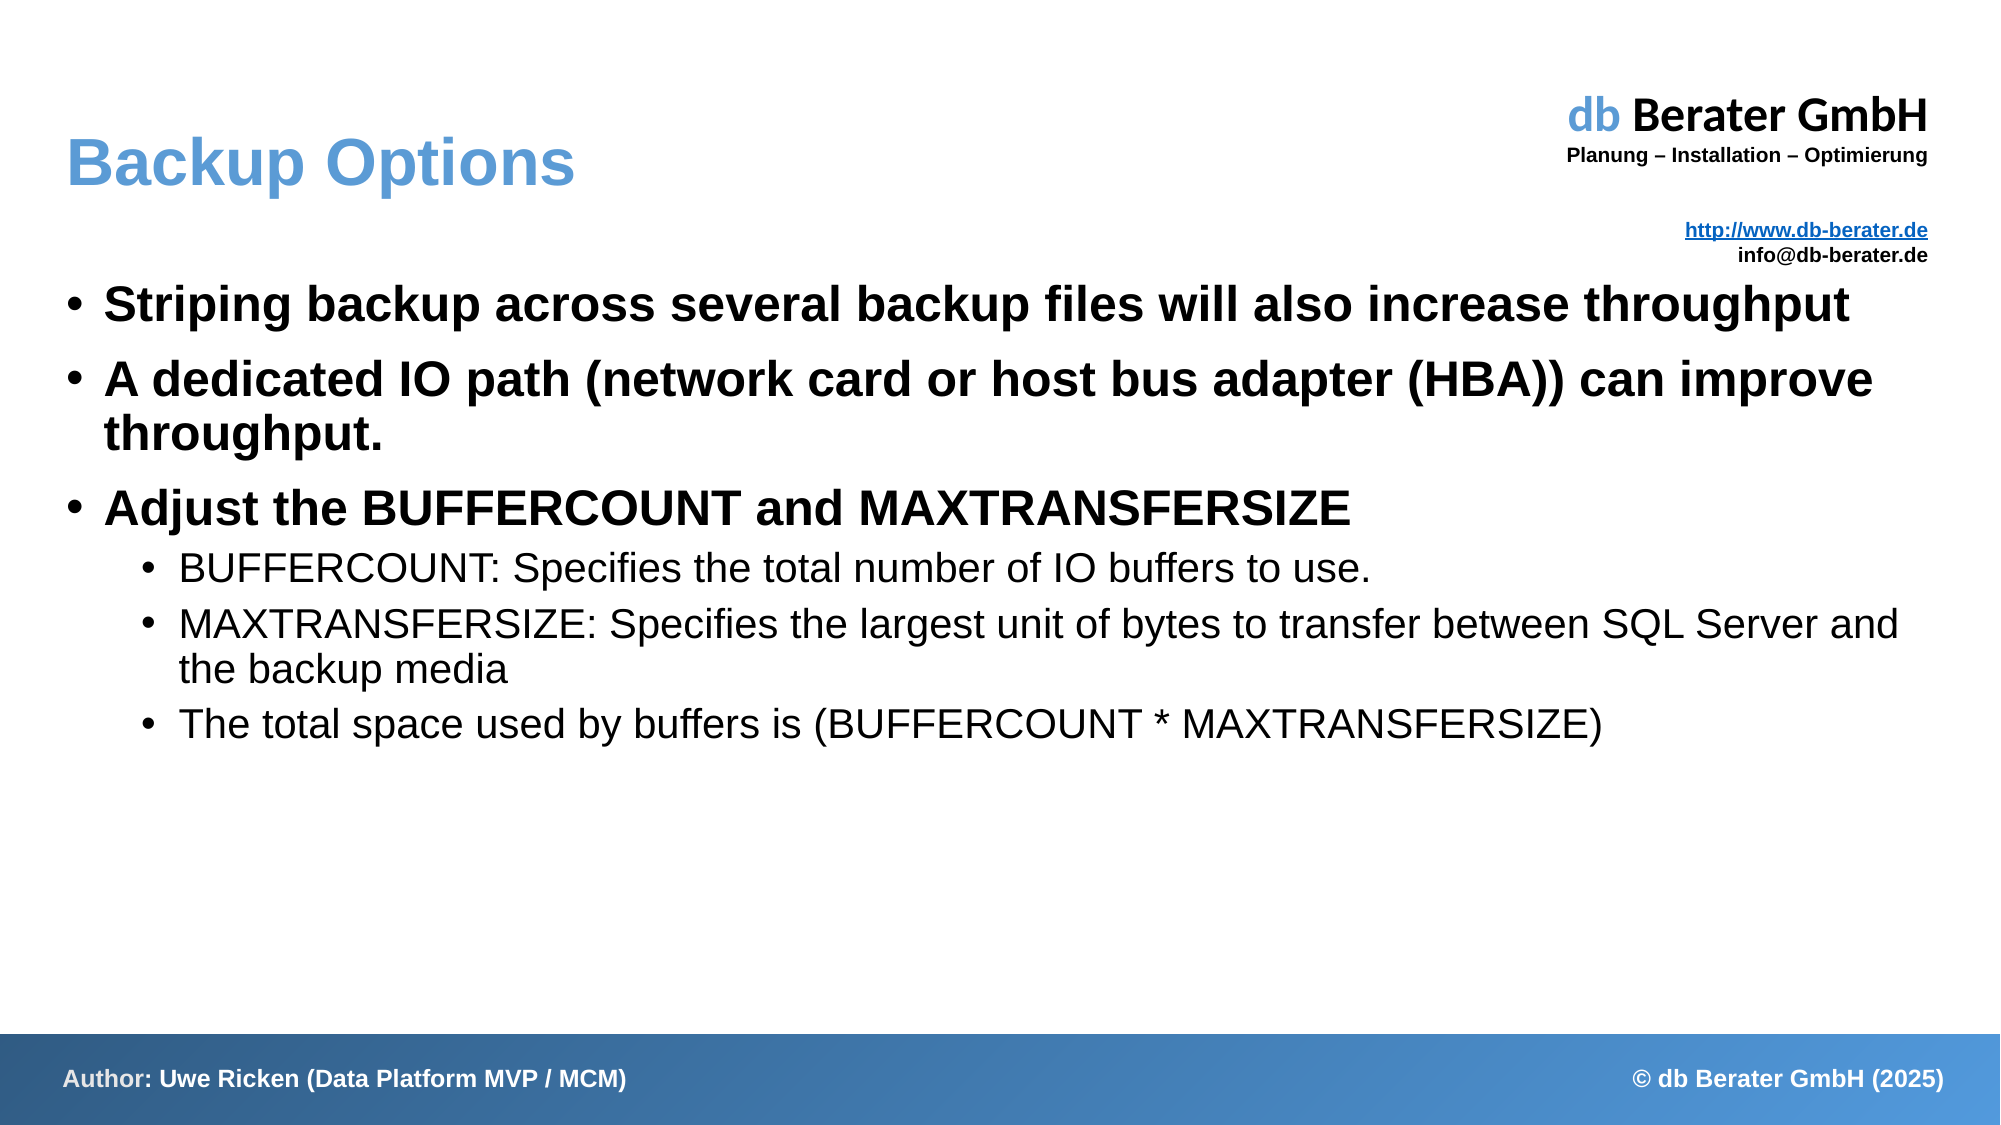

# Backup Options
Striping backup across several backup files will also increase throughput
A dedicated IO path (network card or host bus adapter (HBA)) can improve throughput.
Adjust the BUFFERCOUNT and MAXTRANSFERSIZE
BUFFERCOUNT: Specifies the total number of IO buffers to use.
MAXTRANSFERSIZE: Specifies the largest unit of bytes to transfer between SQL Server and the backup media
The total space used by buffers is (BUFFERCOUNT * MAXTRANSFERSIZE)